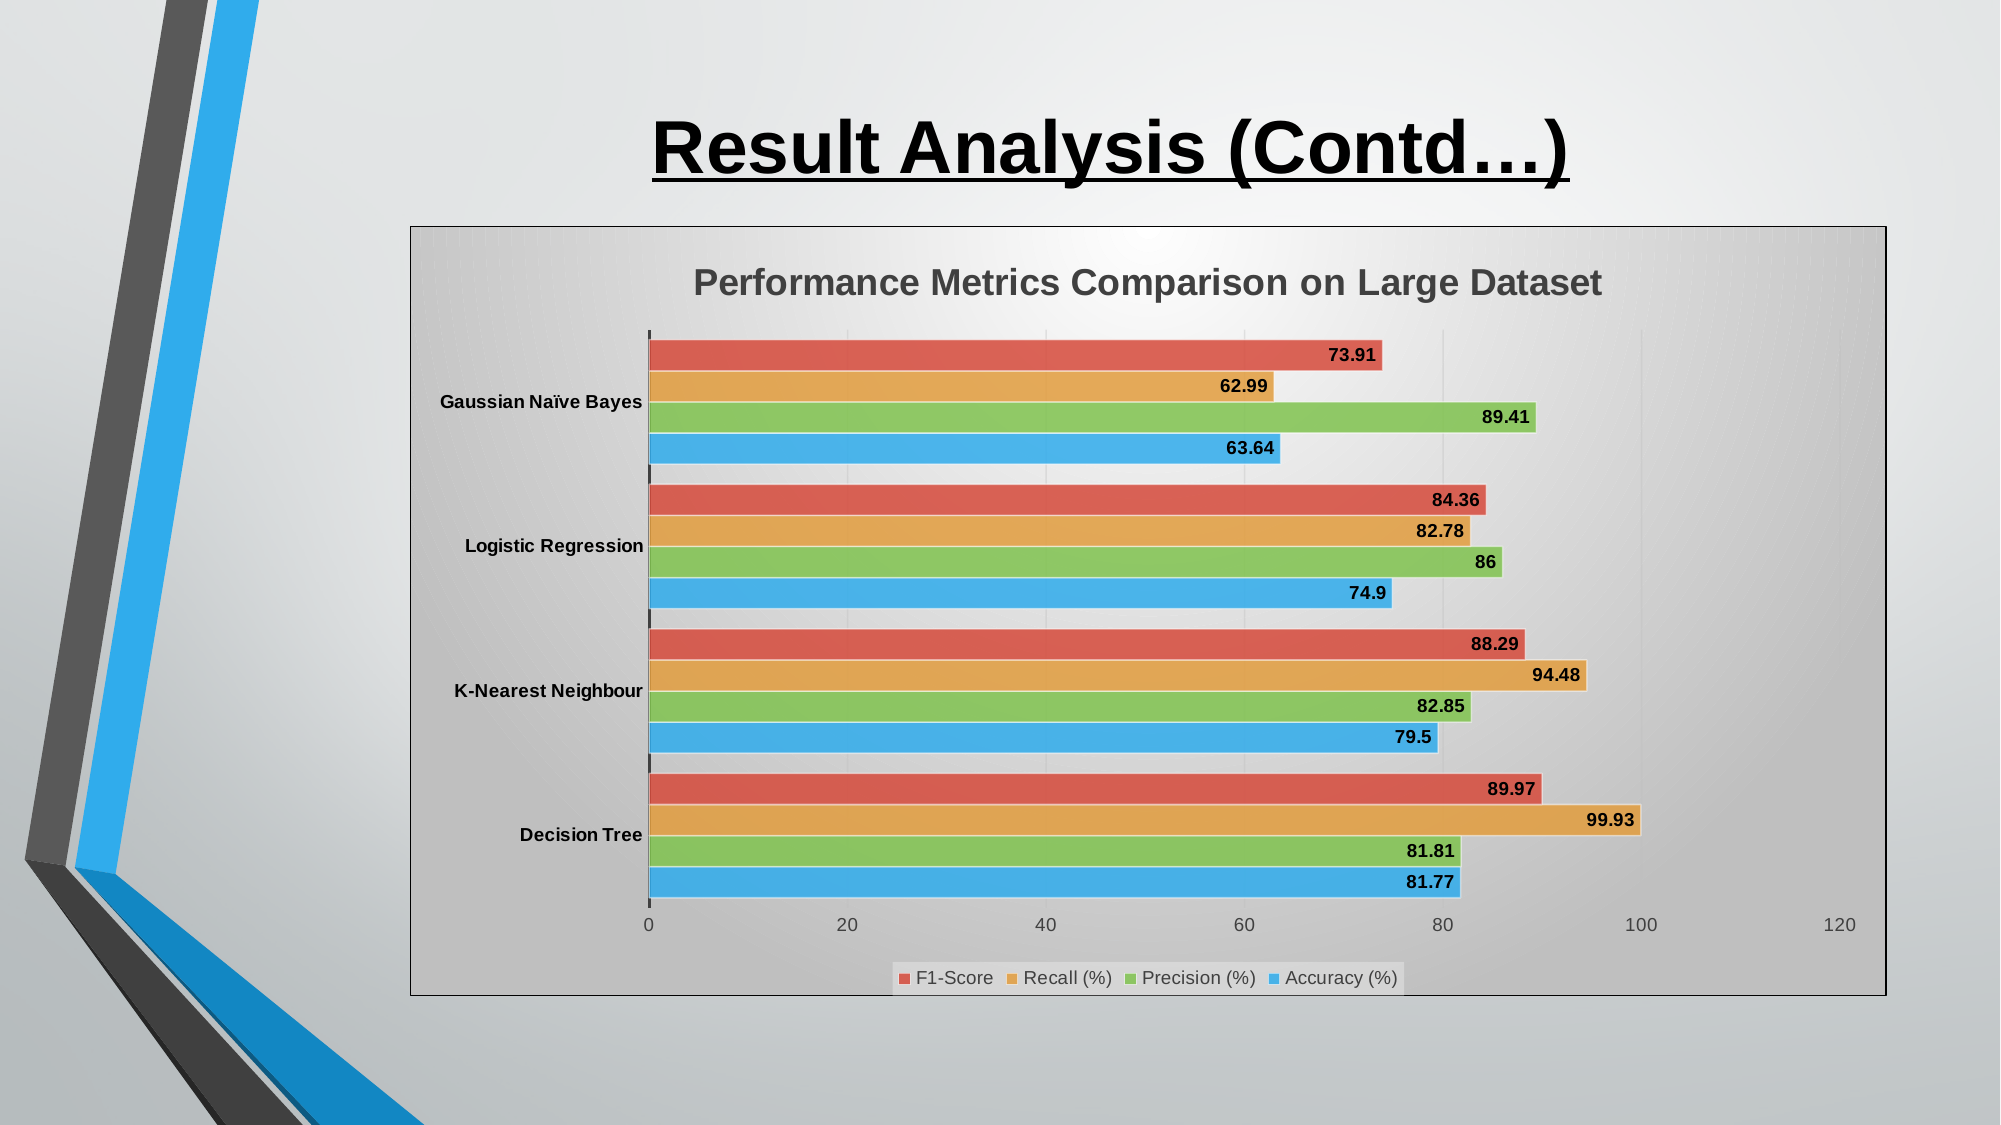

# Result Analysis (Contd…)

### Chart: Performance Metrics Comparison on Large Dataset

| Category | Accuracy (%) | Precision (%) | Recall (%) | F1-Score |
|---|---|---|---|---|
| Decision Tree | 81.77 | 81.81 | 99.93 | 89.97 |
| K-Nearest Neighbour | 79.5 | 82.85 | 94.48 | 88.29 |
| Logistic Regression | 74.9 | 86.0 | 82.78 | 84.36 |
| Gaussian Naïve Bayes | 63.64 | 89.41 | 62.99 | 73.91 |